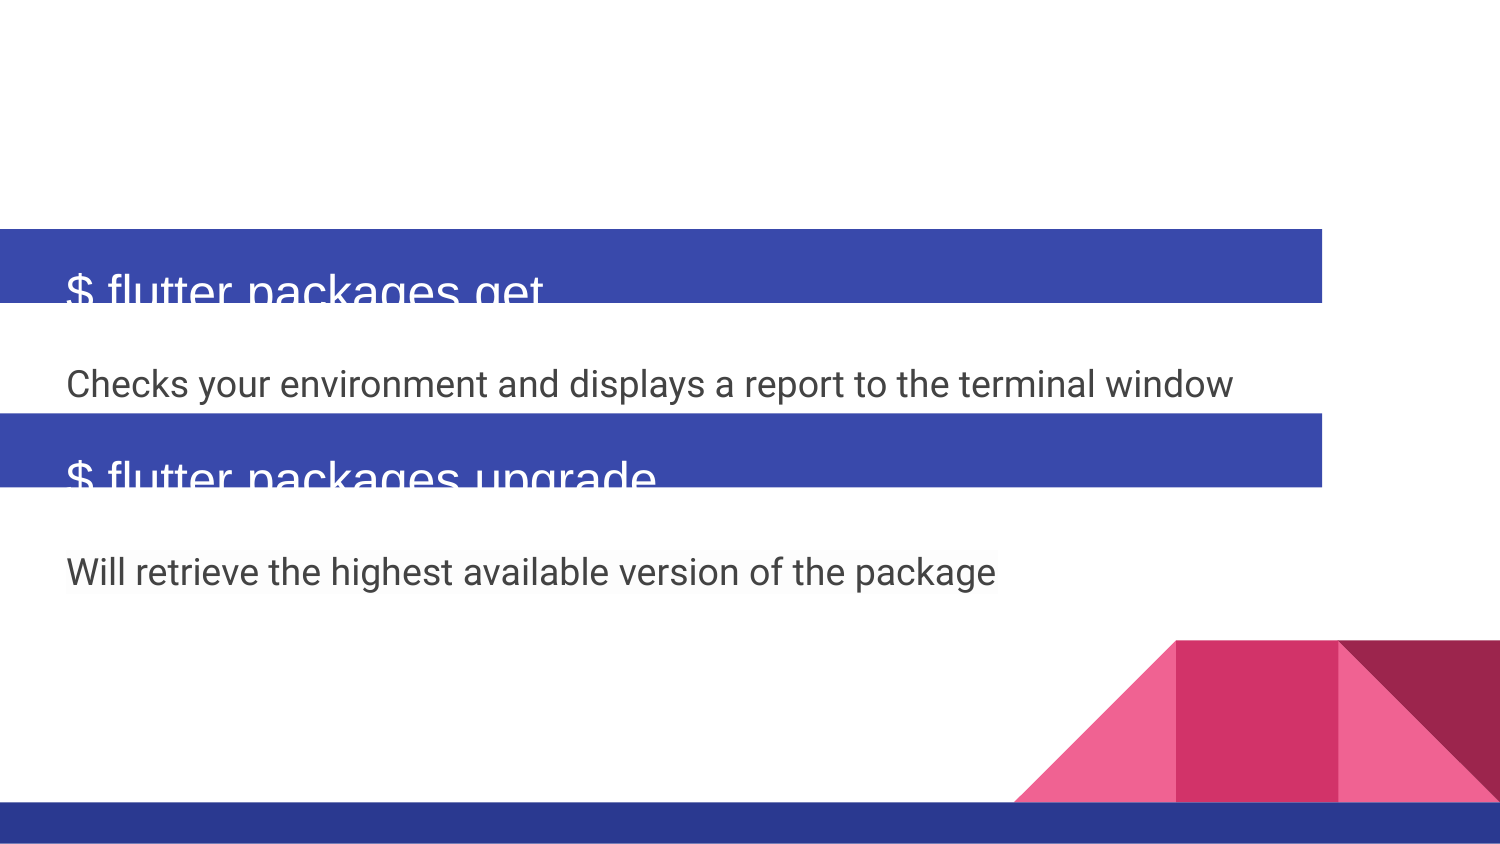

$ flutter packages get
Checks your environment and displays a report to the terminal window
$ flutter packages upgrade
Will retrieve the highest available version of the package